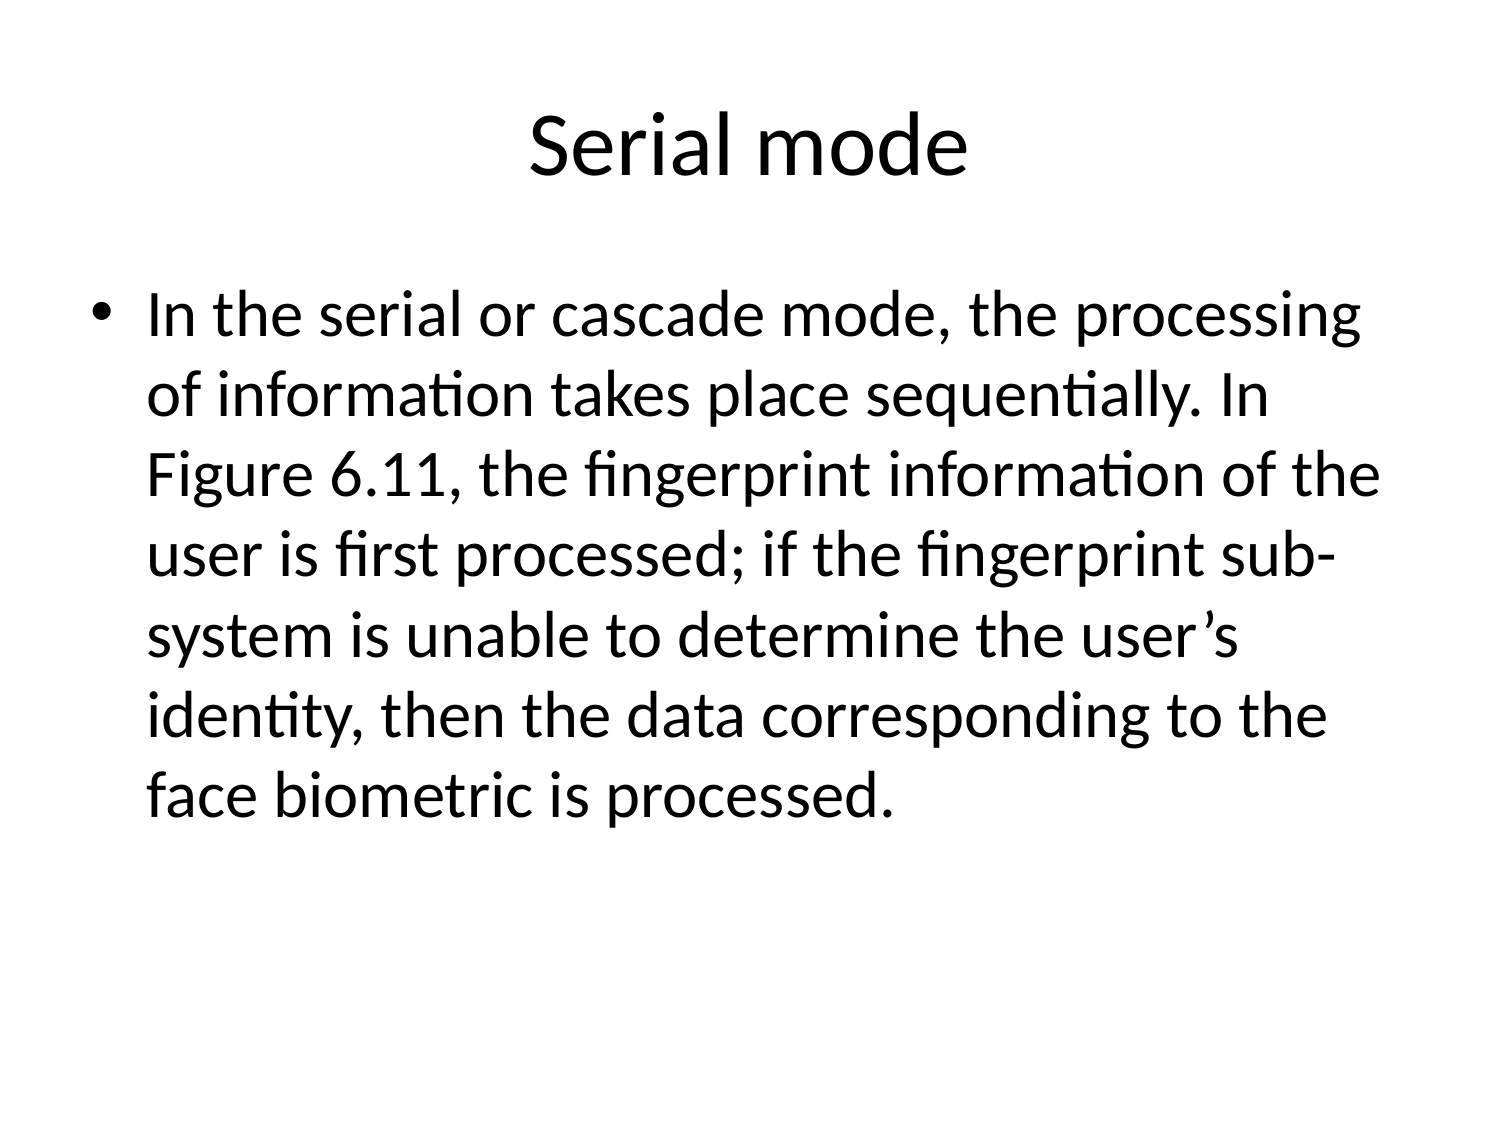

# Serial mode
In the serial or cascade mode, the processing of information takes place sequentially. In Figure 6.11, the fingerprint information of the user is first processed; if the fingerprint sub-system is unable to determine the user’s identity, then the data corresponding to the face biometric is processed.